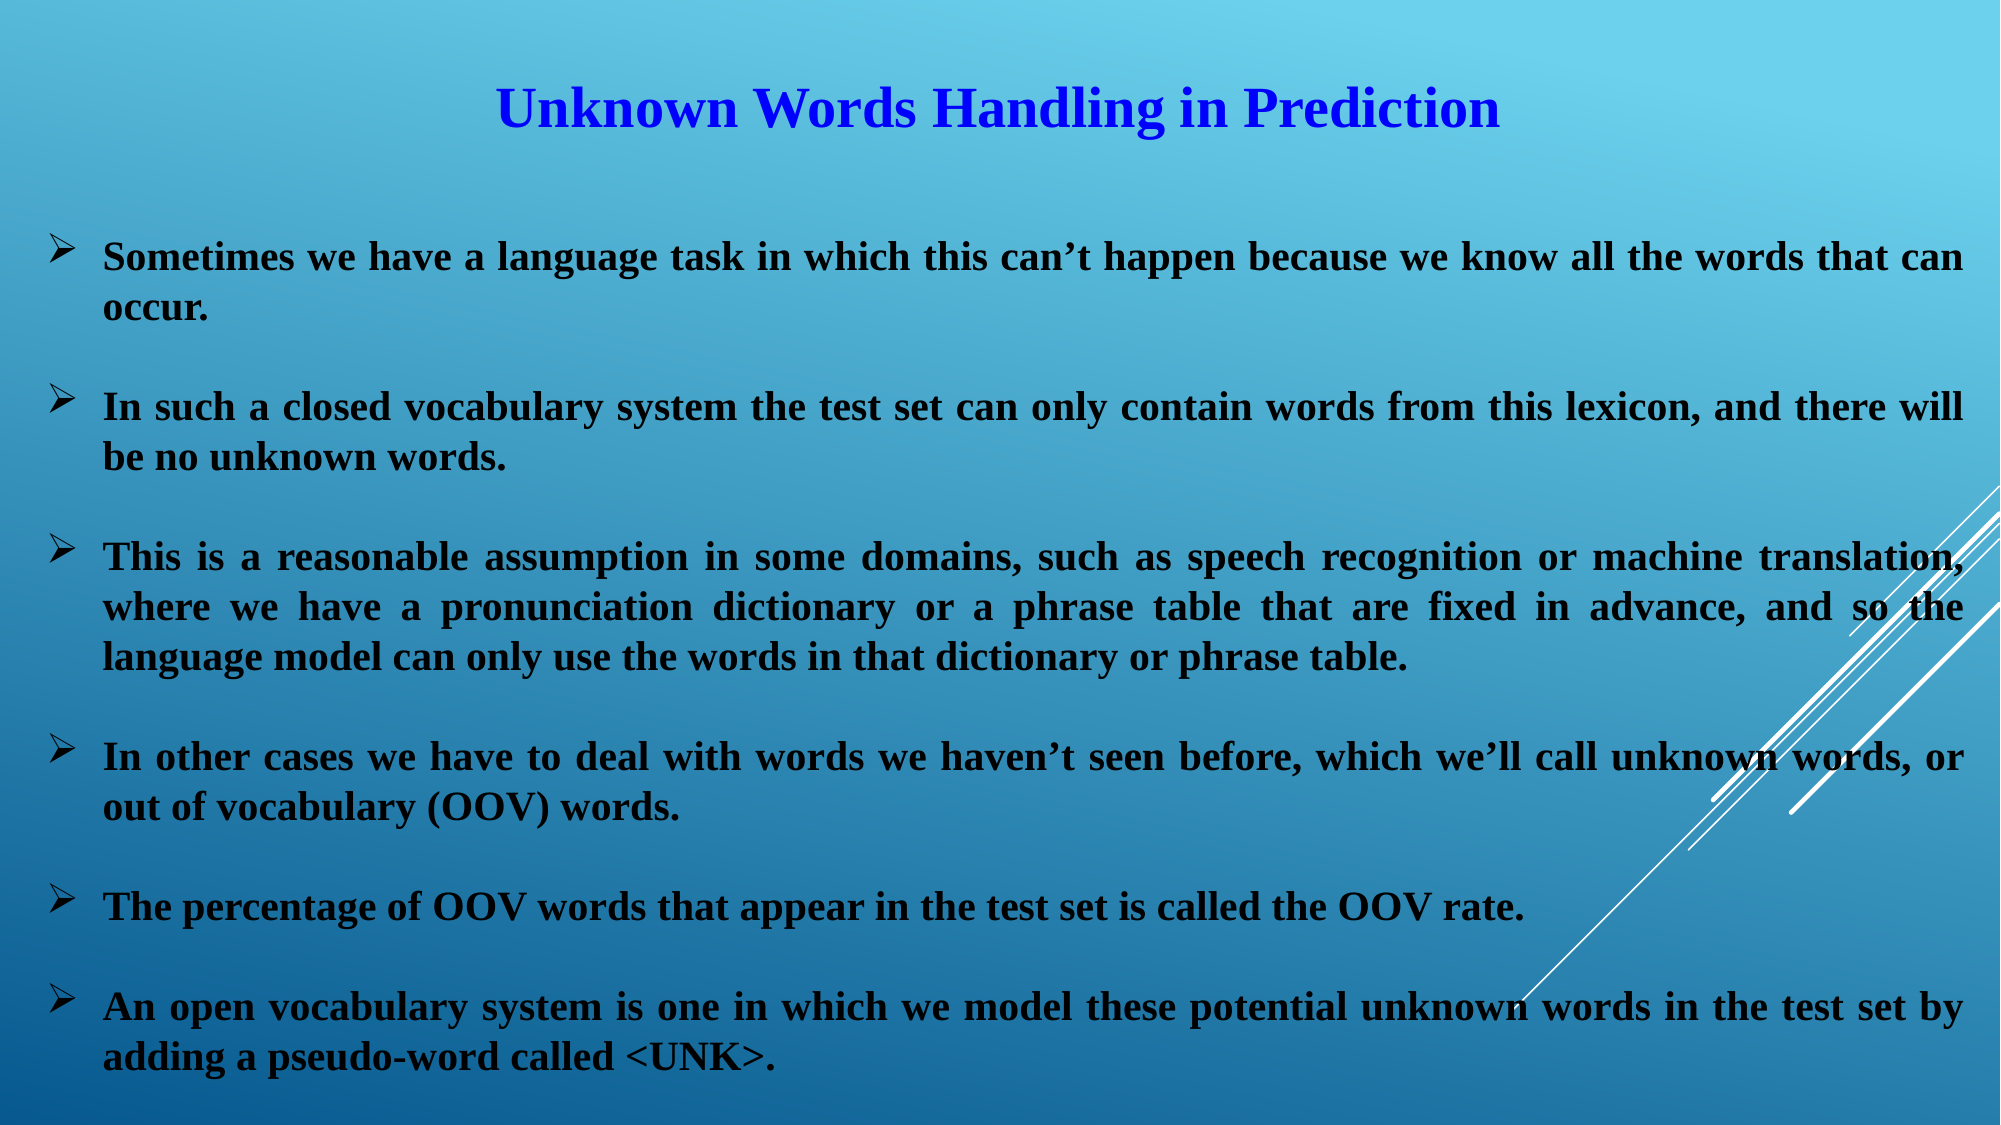

Unknown Words Handling in Prediction
Sometimes we have a language task in which this can’t happen because we know all the words that can occur.

In such a closed vocabulary system the test set can only contain words from this lexicon, and there will be no unknown words.

This is a reasonable assumption in some domains, such as speech recognition or machine translation, where we have a pronunciation dictionary or a phrase table that are fixed in advance, and so the language model can only use the words in that dictionary or phrase table.

In other cases we have to deal with words we haven’t seen before, which we’ll call unknown words, or out of vocabulary (OOV) words.

The percentage of OOV words that appear in the test set is called the OOV rate.

An open vocabulary system is one in which we model these potential unknown words in the test set by adding a pseudo-word called <UNK>.